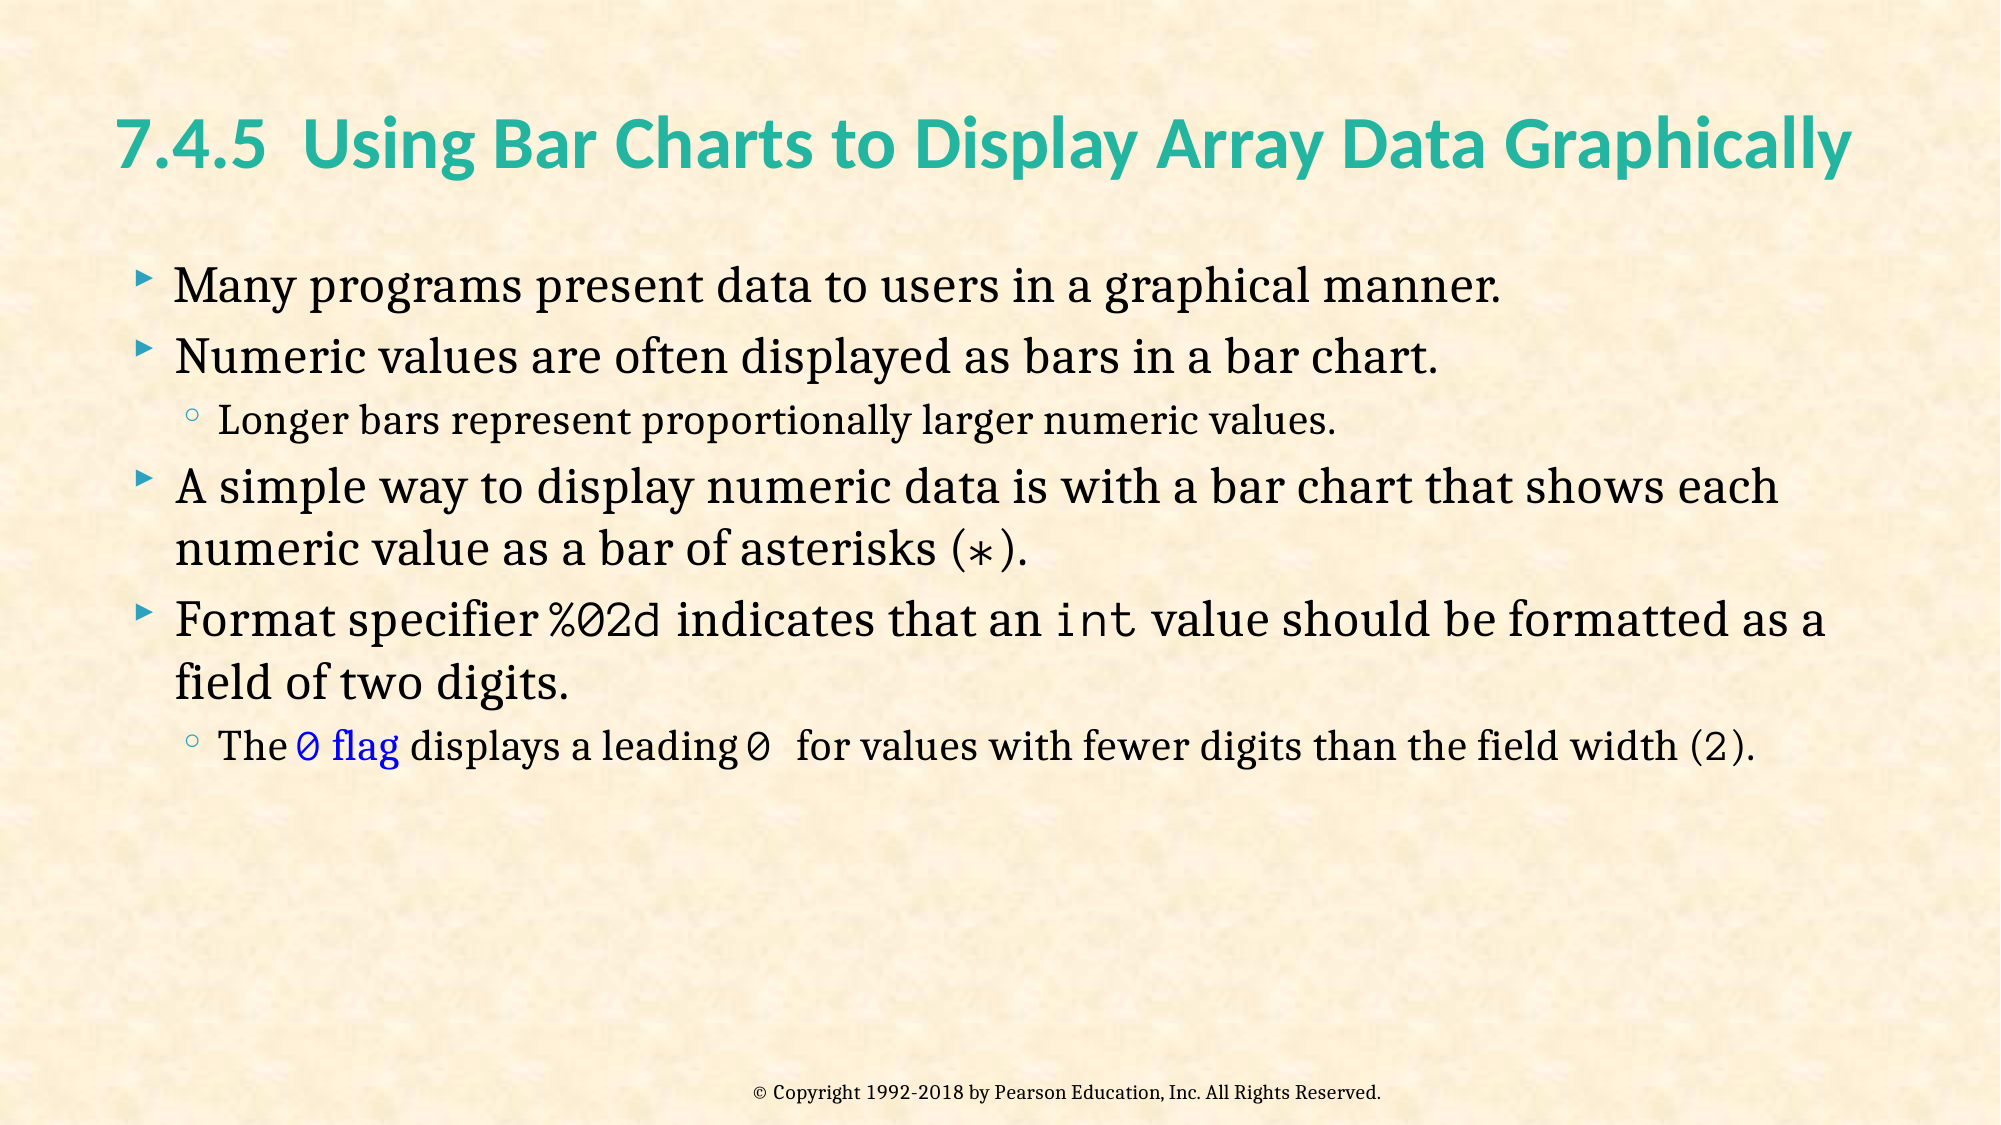

# 7.4.5  Using Bar Charts to Display Array Data Graphically
Many programs present data to users in a graphical manner.
Numeric values are often displayed as bars in a bar chart.
Longer bars represent proportionally larger numeric values.
A simple way to display numeric data is with a bar chart that shows each numeric value as a bar of asterisks (*).
Format specifier %02d indicates that an int value should be formatted as a field of two digits.
The 0 flag displays a leading 0 for values with fewer digits than the field width (2).
© Copyright 1992-2018 by Pearson Education, Inc. All Rights Reserved.